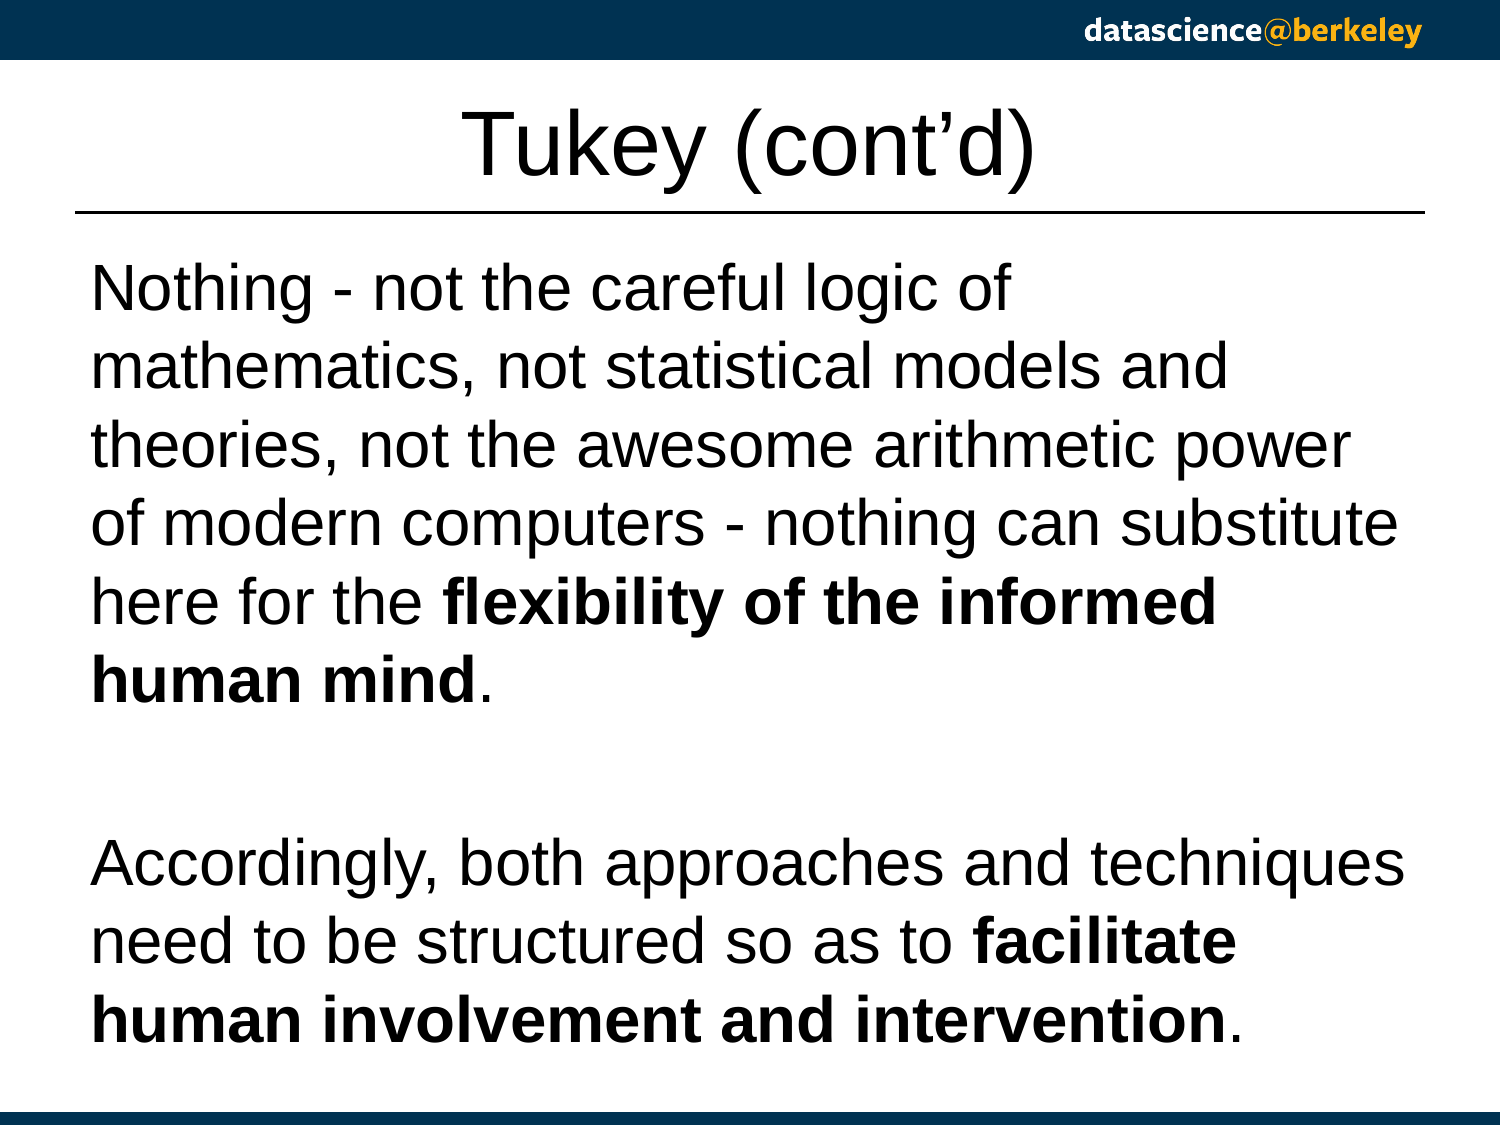

# Tukey (cont’d)
Nothing - not the careful logic of mathematics, not statistical models and theories, not the awesome arithmetic power of modern computers - nothing can substitute here for the flexibility of the informed human mind.

Accordingly, both approaches and techniques need to be structured so as to facilitate human involvement and intervention.